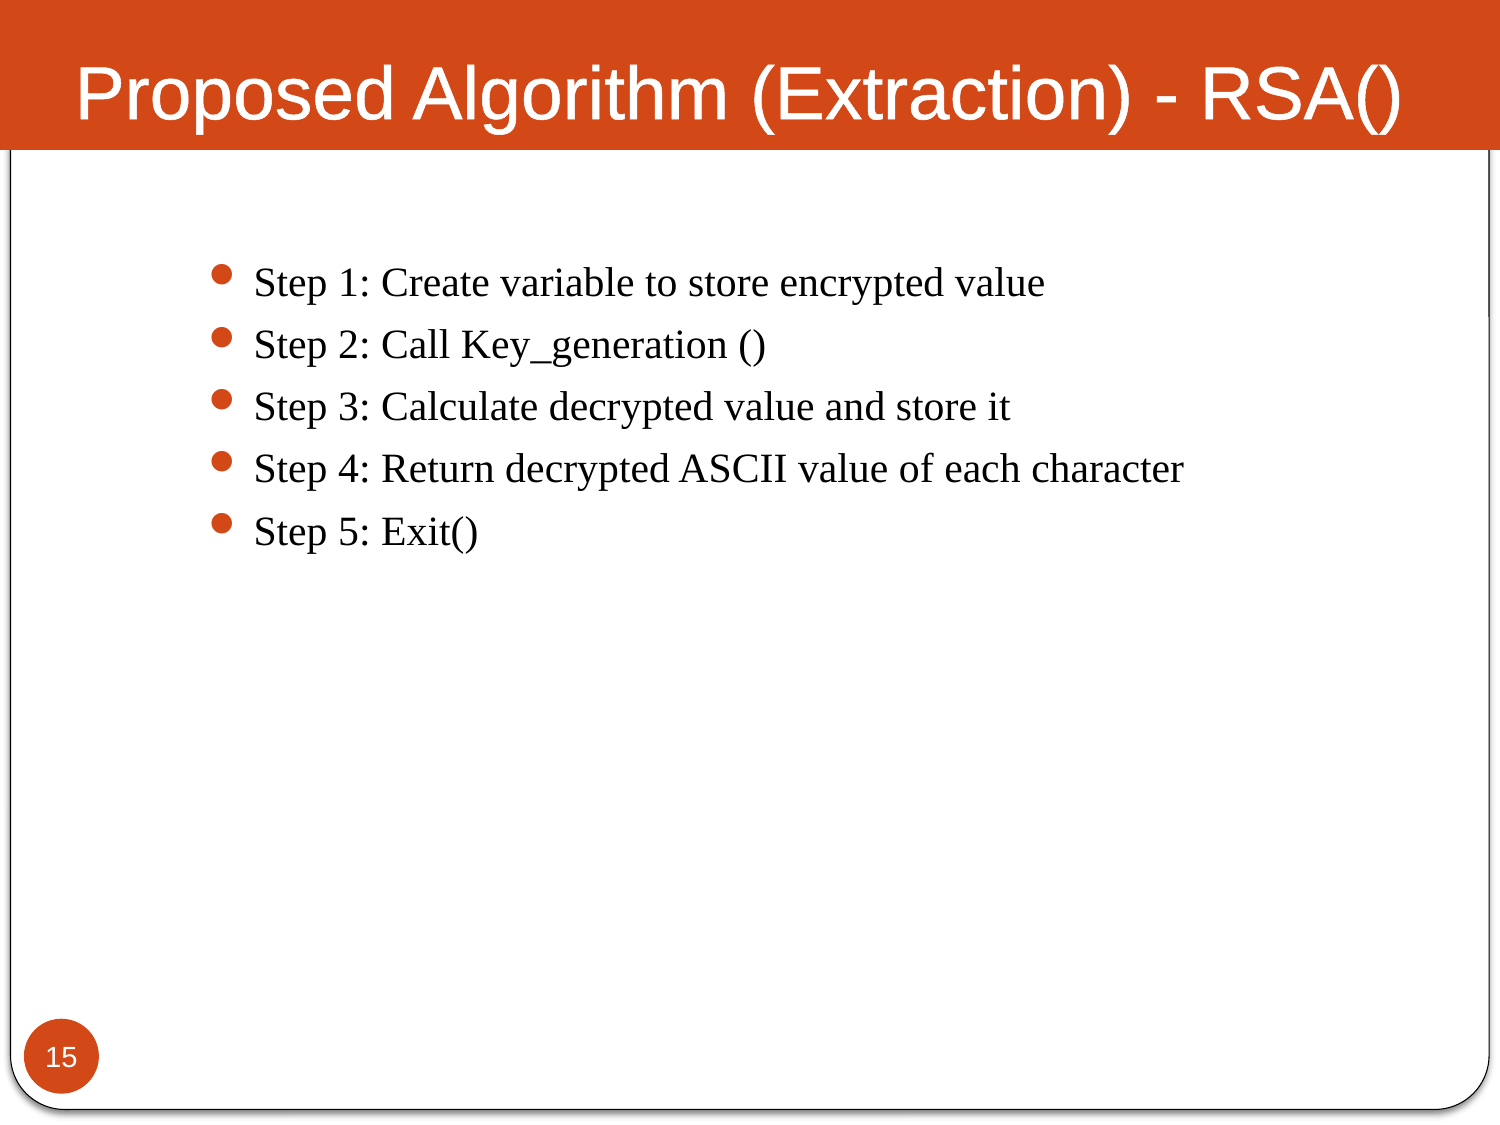

# Proposed Algorithm (Extraction) - RSA()
Step 1: Create variable to store encrypted value
Step 2: Call Key_generation ()
Step 3: Calculate decrypted value and store it
Step 4: Return decrypted ASCII value of each character
Step 5: Exit()

15